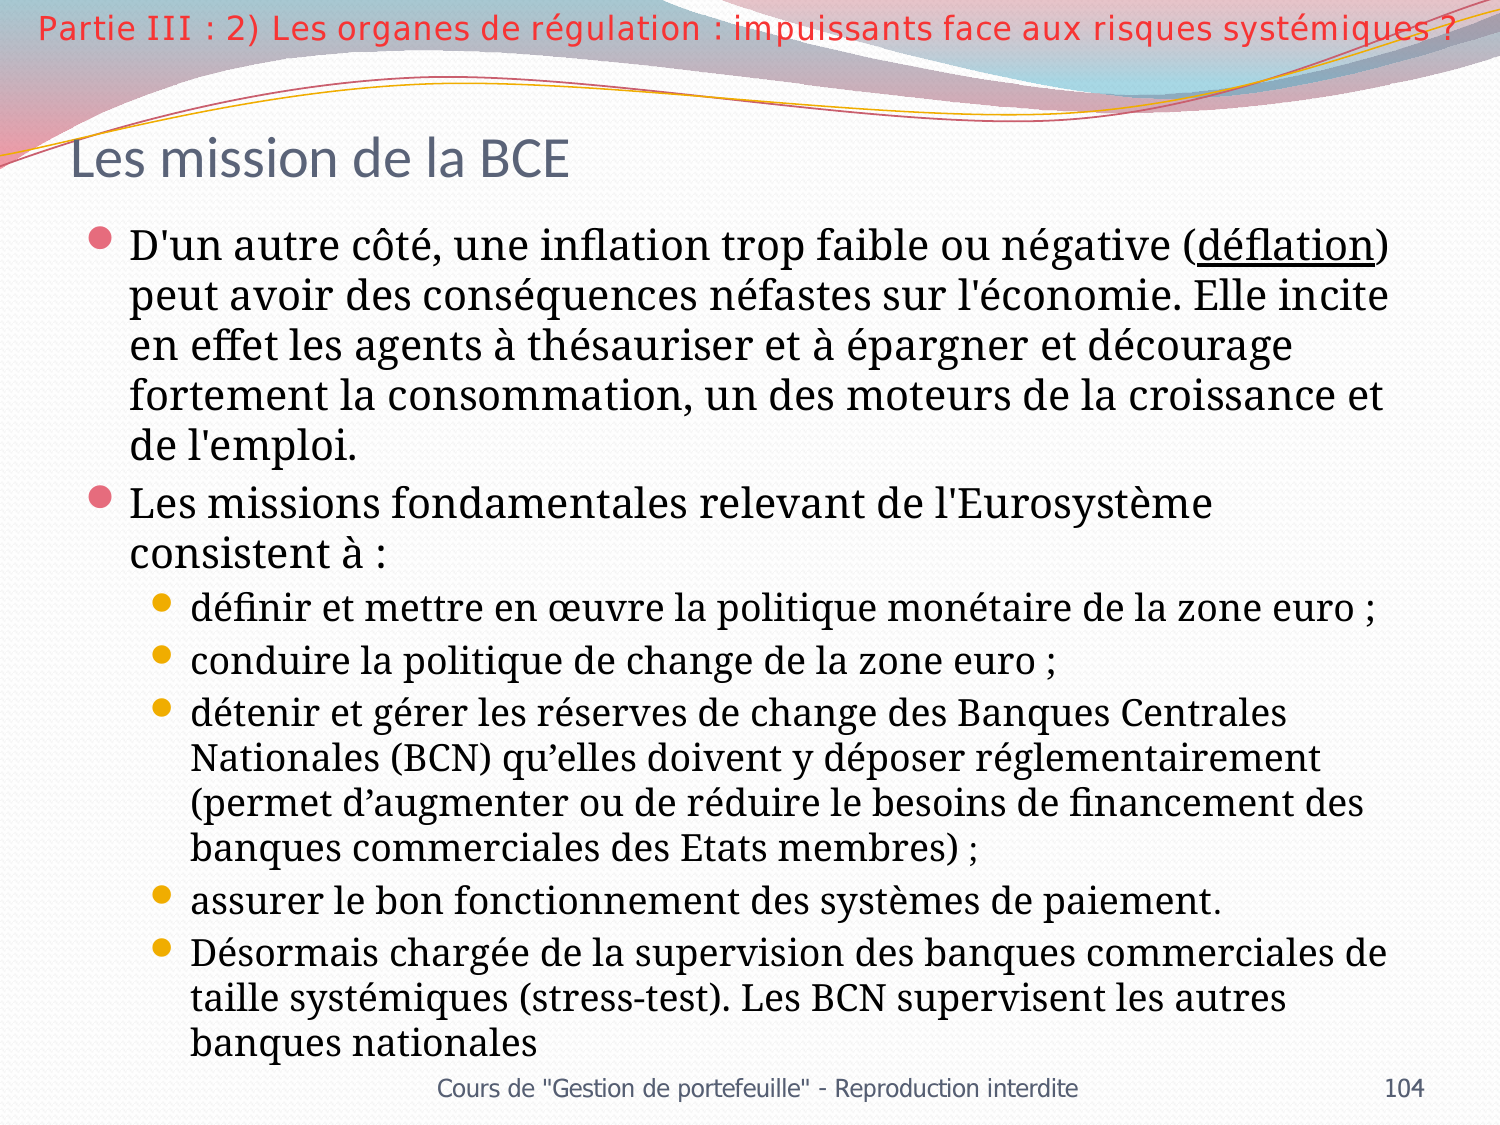

Partie III : 2) Les organes de régulation : impuissants face aux risques systémiques ?
# Les mission de la BCE
D'un autre côté, une inflation trop faible ou négative (déflation) peut avoir des conséquences néfastes sur l'économie. Elle incite en effet les agents à thésauriser et à épargner et décourage fortement la consommation, un des moteurs de la croissance et de l'emploi.
Les missions fondamentales relevant de l'Eurosystème consistent à :
définir et mettre en œuvre la politique monétaire de la zone euro ;
conduire la politique de change de la zone euro ;
détenir et gérer les réserves de change des Banques Centrales Nationales (BCN) qu’elles doivent y déposer réglementairement (permet d’augmenter ou de réduire le besoins de financement des banques commerciales des Etats membres) ;
assurer le bon fonctionnement des systèmes de paiement.
Désormais chargée de la supervision des banques commerciales de taille systémiques (stress-test). Les BCN supervisent les autres banques nationales
Cours de "Gestion de portefeuille" - Reproduction interdite
104